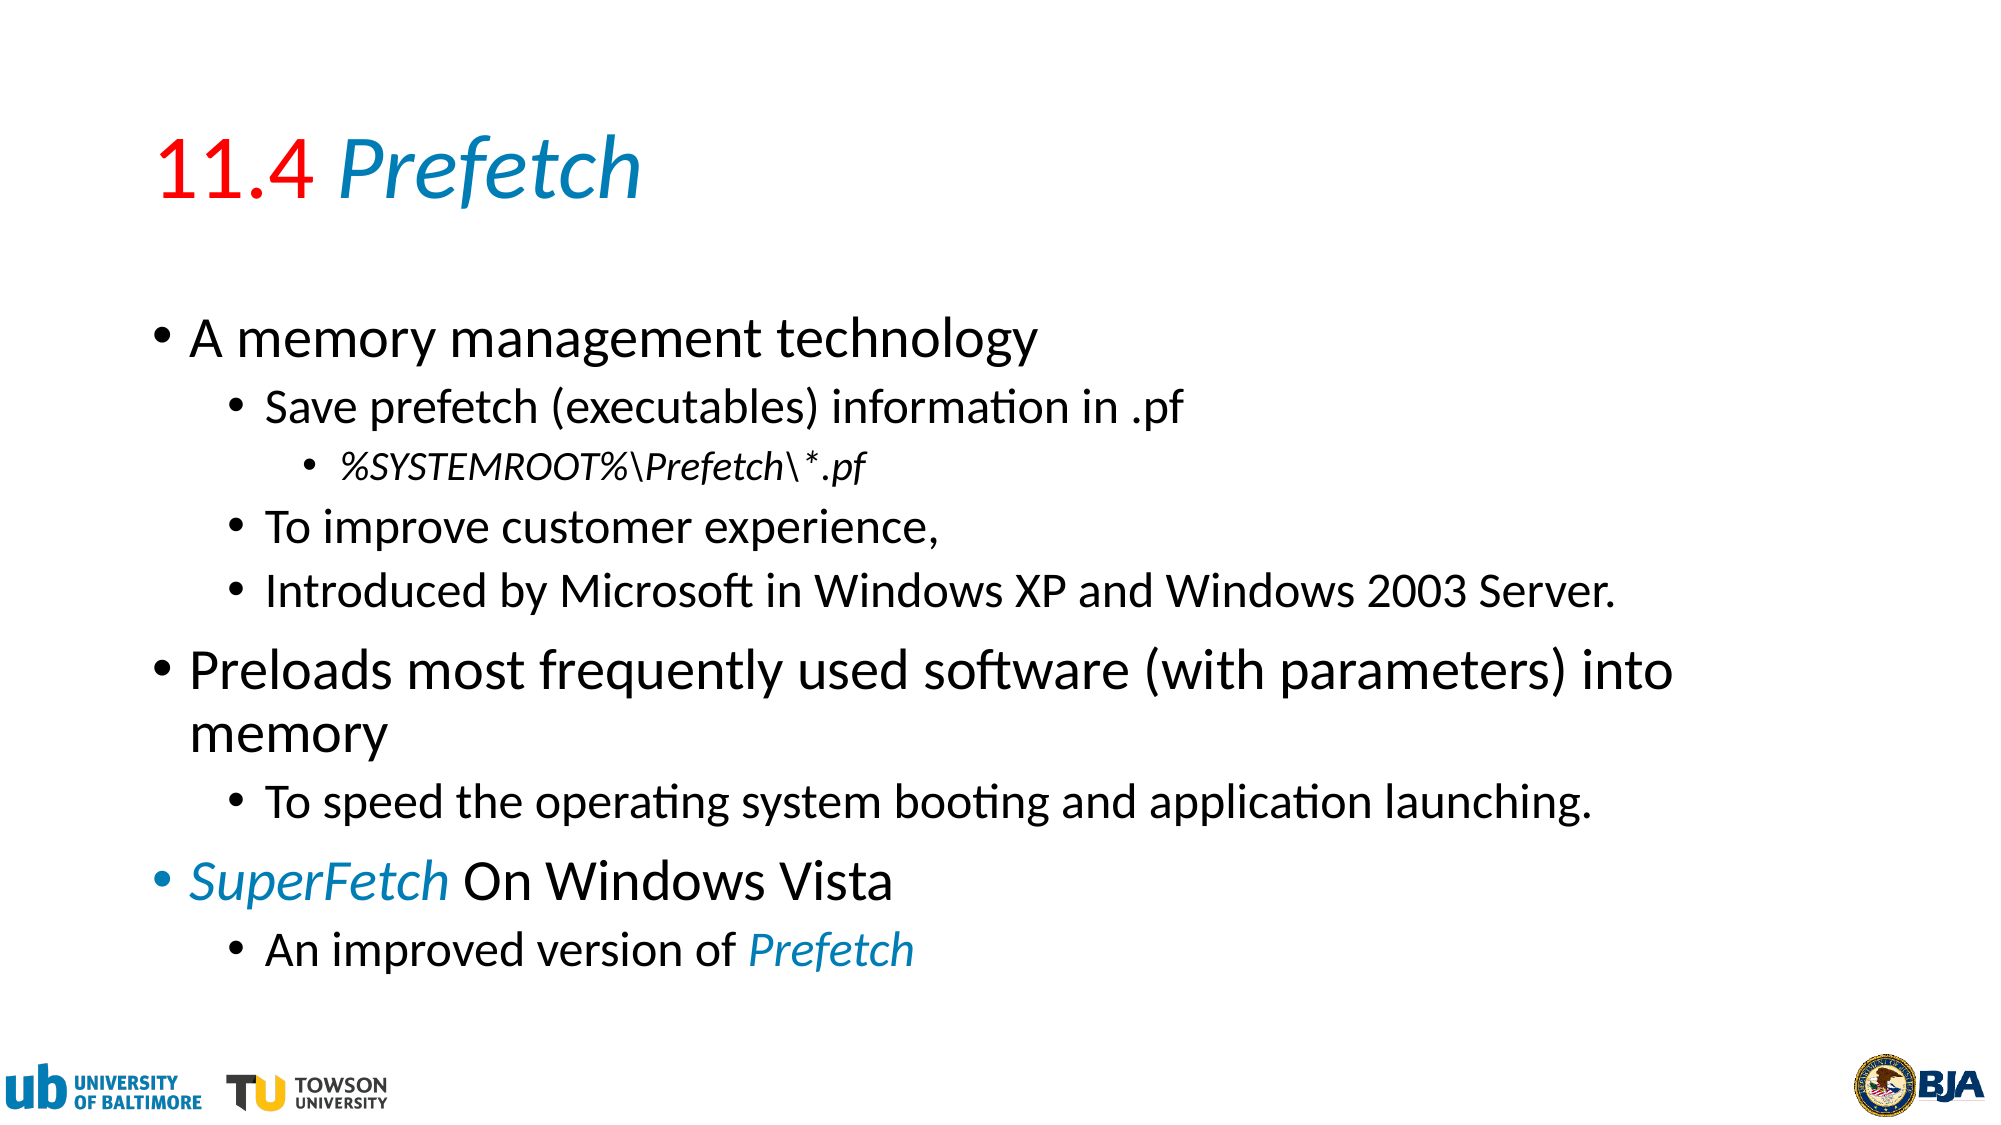

# 11.4 Prefetch
A memory management technology
Save prefetch (executables) information in .pf
%SYSTEMROOT%\Prefetch\*.pf
To improve customer experience,
Introduced by Microsoft in Windows XP and Windows 2003 Server.
Preloads most frequently used software (with parameters) into memory
To speed the operating system booting and application launching.
SuperFetch On Windows Vista
An improved version of Prefetch